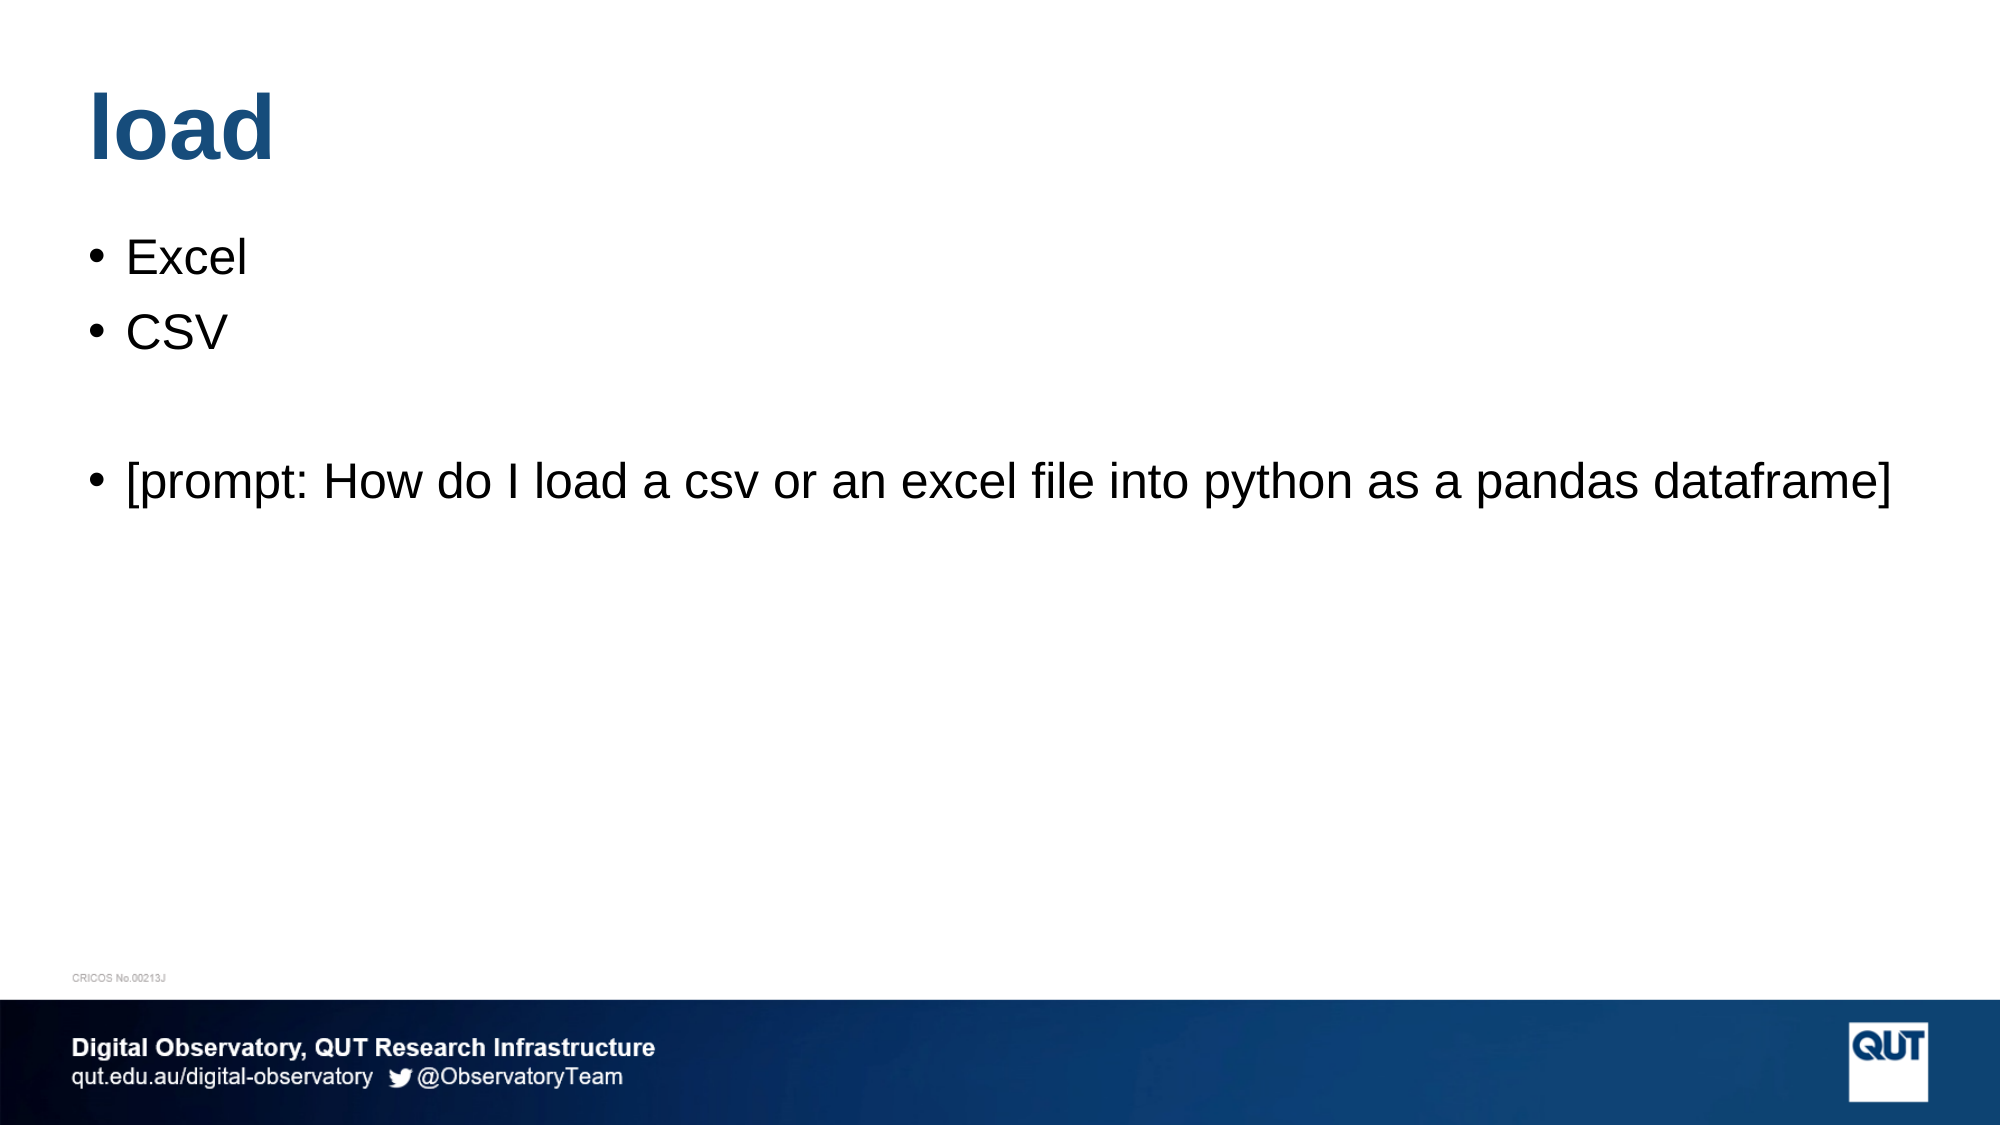

# load
Excel
CSV

[prompt: How do I load a csv or an excel file into python as a pandas dataframe]